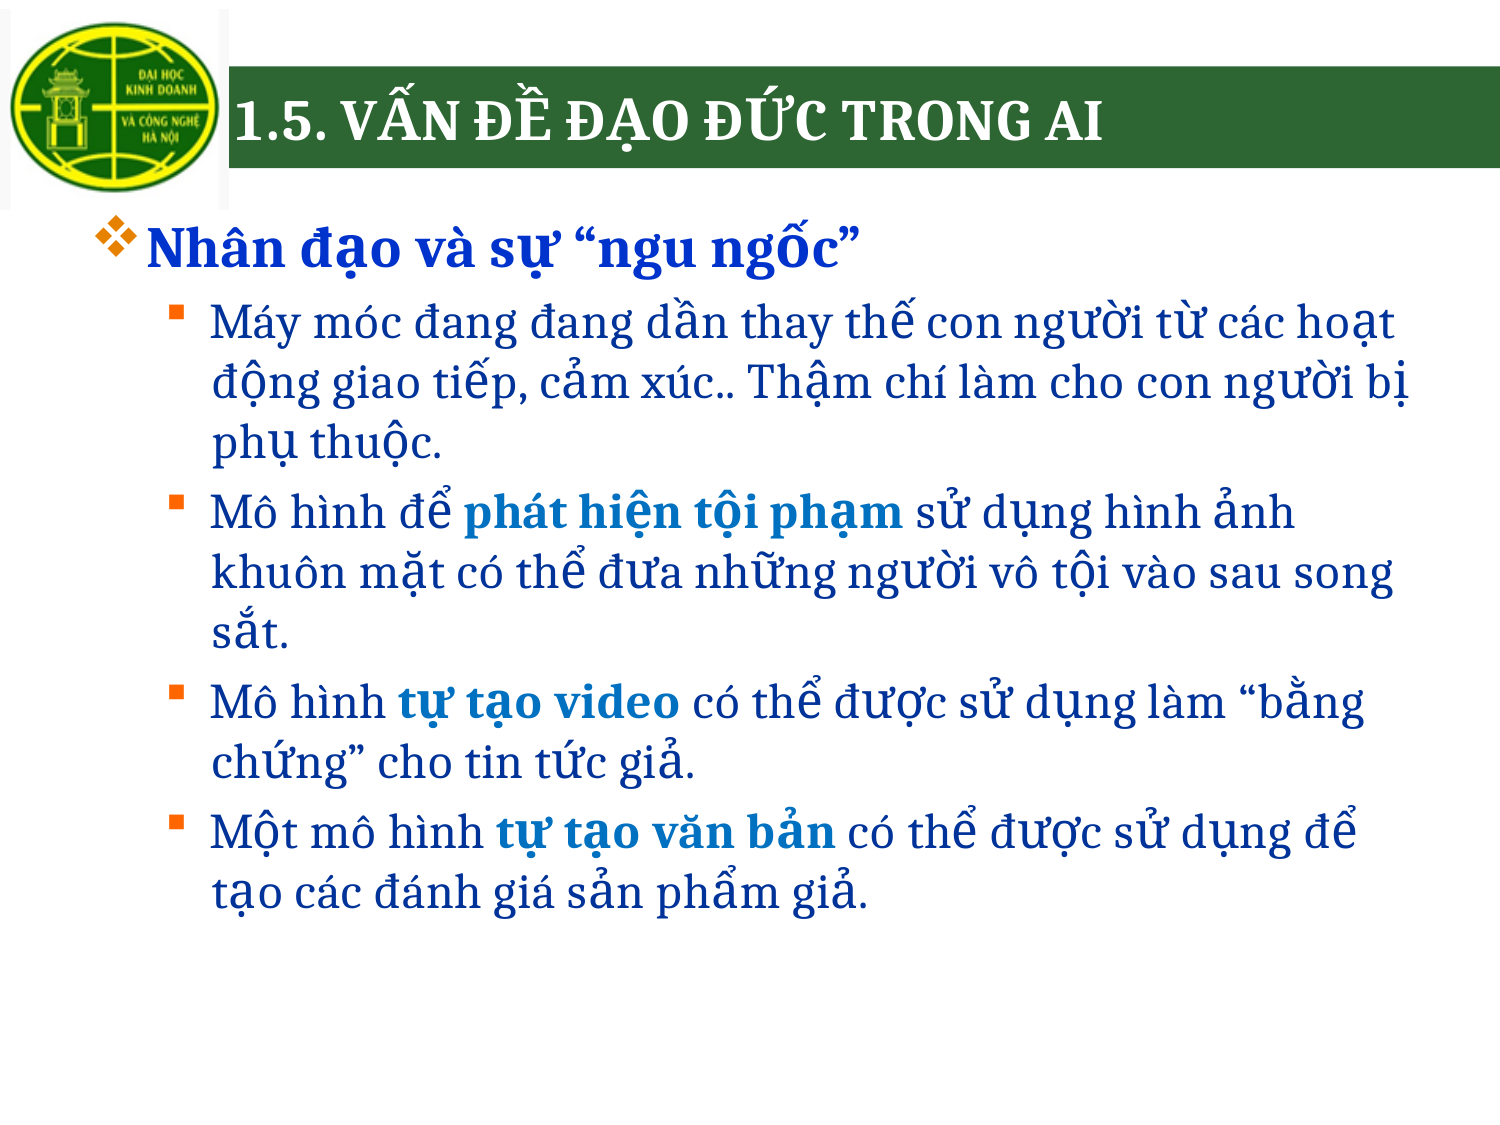

# 1.5. VẤN ĐỀ ĐẠO ĐỨC TRONG AI
Nhân đạo và sự “ngu ngốc”
Máy móc đang đang dần thay thế con người từ các hoạt động giao tiếp, cảm xúc.. Thậm chí làm cho con người bị phụ thuộc.
Mô hình để phát hiện tội phạm sử dụng hình ảnh khuôn mặt có thể đưa những người vô tội vào sau song sắt.
Mô hình tự tạo video có thể được sử dụng làm “bằng chứng” cho tin tức giả.
Một mô hình tự tạo văn bản có thể được sử dụng để tạo các đánh giá sản phẩm giả.